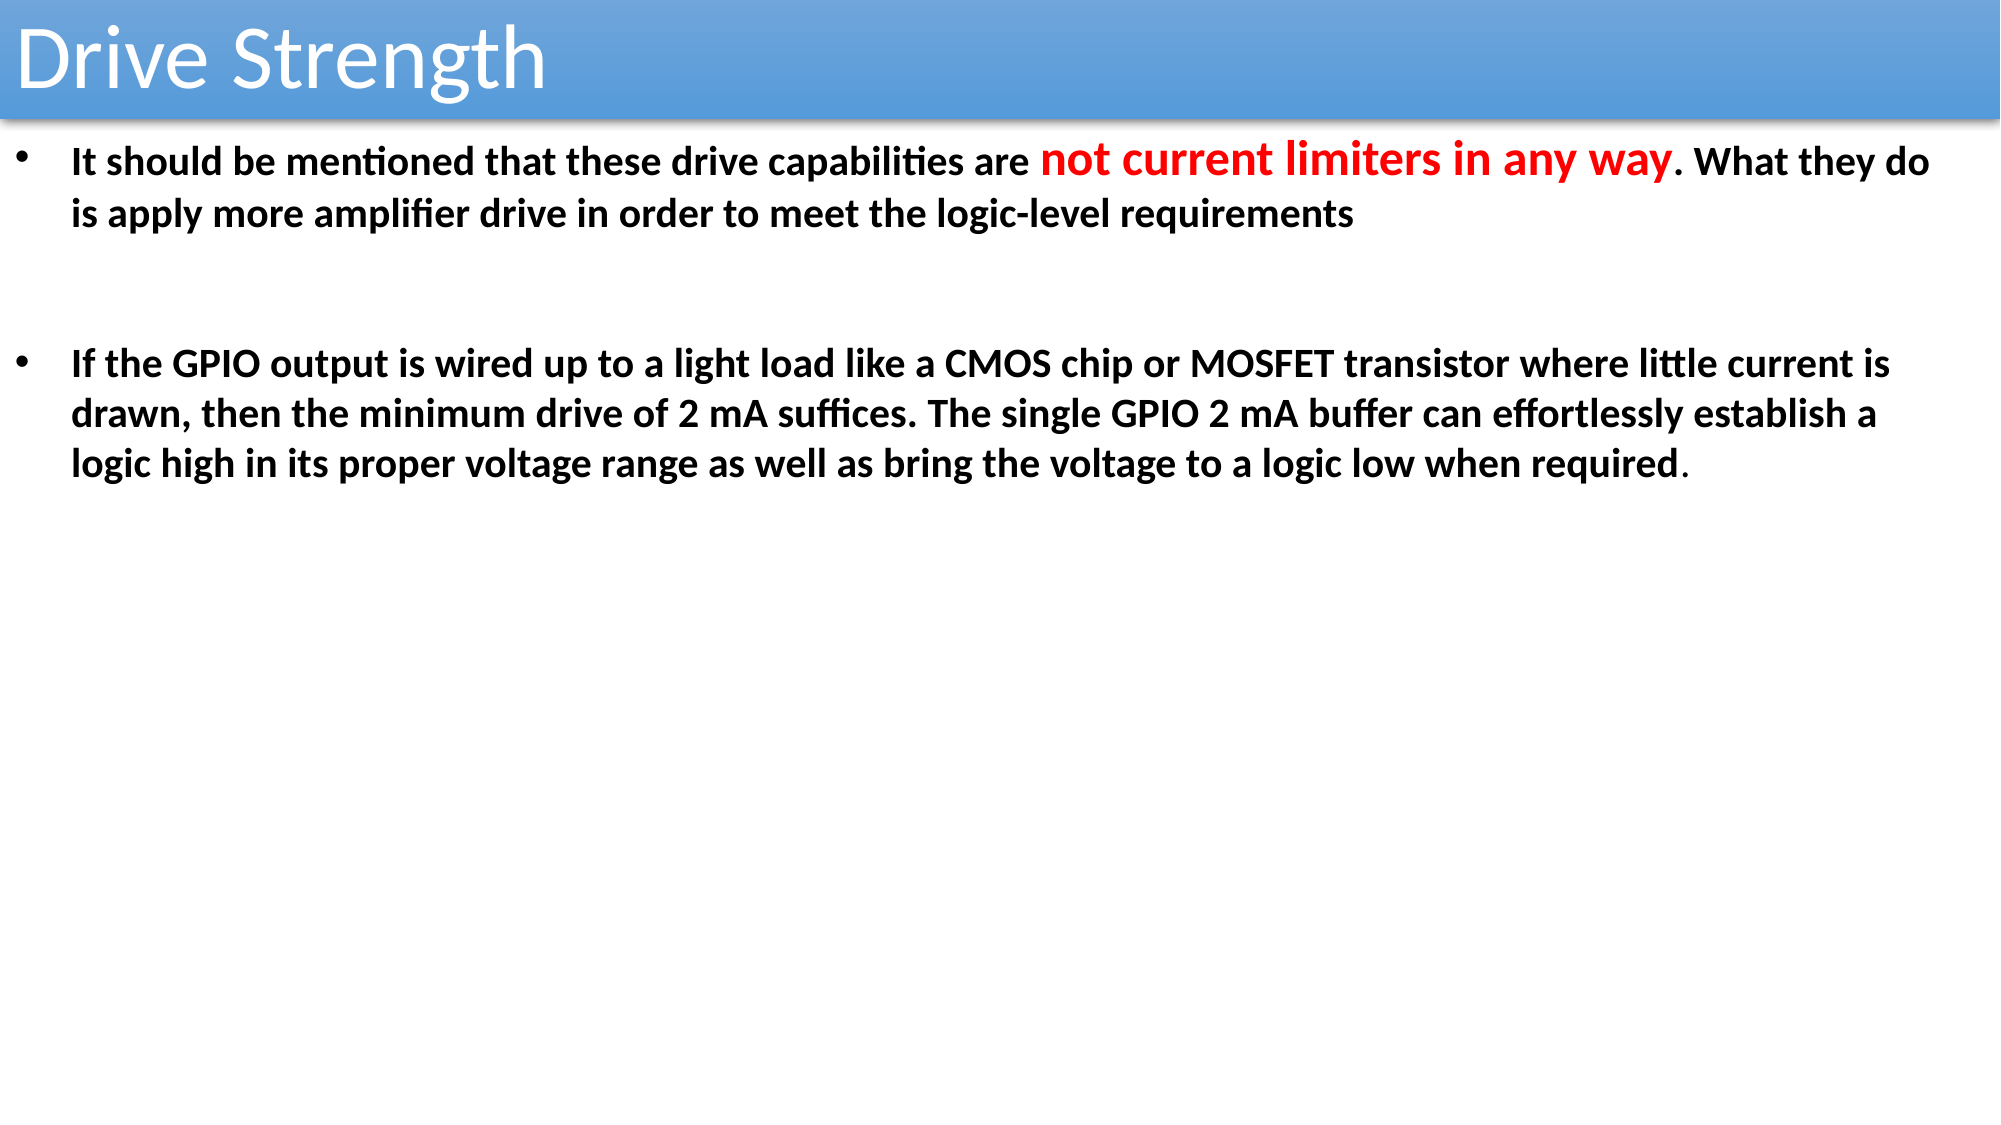

Drive Strength
It should be mentioned that these drive capabilities are not current limiters in any way. What they do is apply more amplifier drive in order to meet the logic-level requirements

If the GPIO output is wired up to a light load like a CMOS chip or MOSFET transistor where little current is drawn, then the minimum drive of 2 mA suffices. The single GPIO 2 mA buffer can effortlessly establish a logic high in its proper voltage range as well as bring the voltage to a logic low when required.